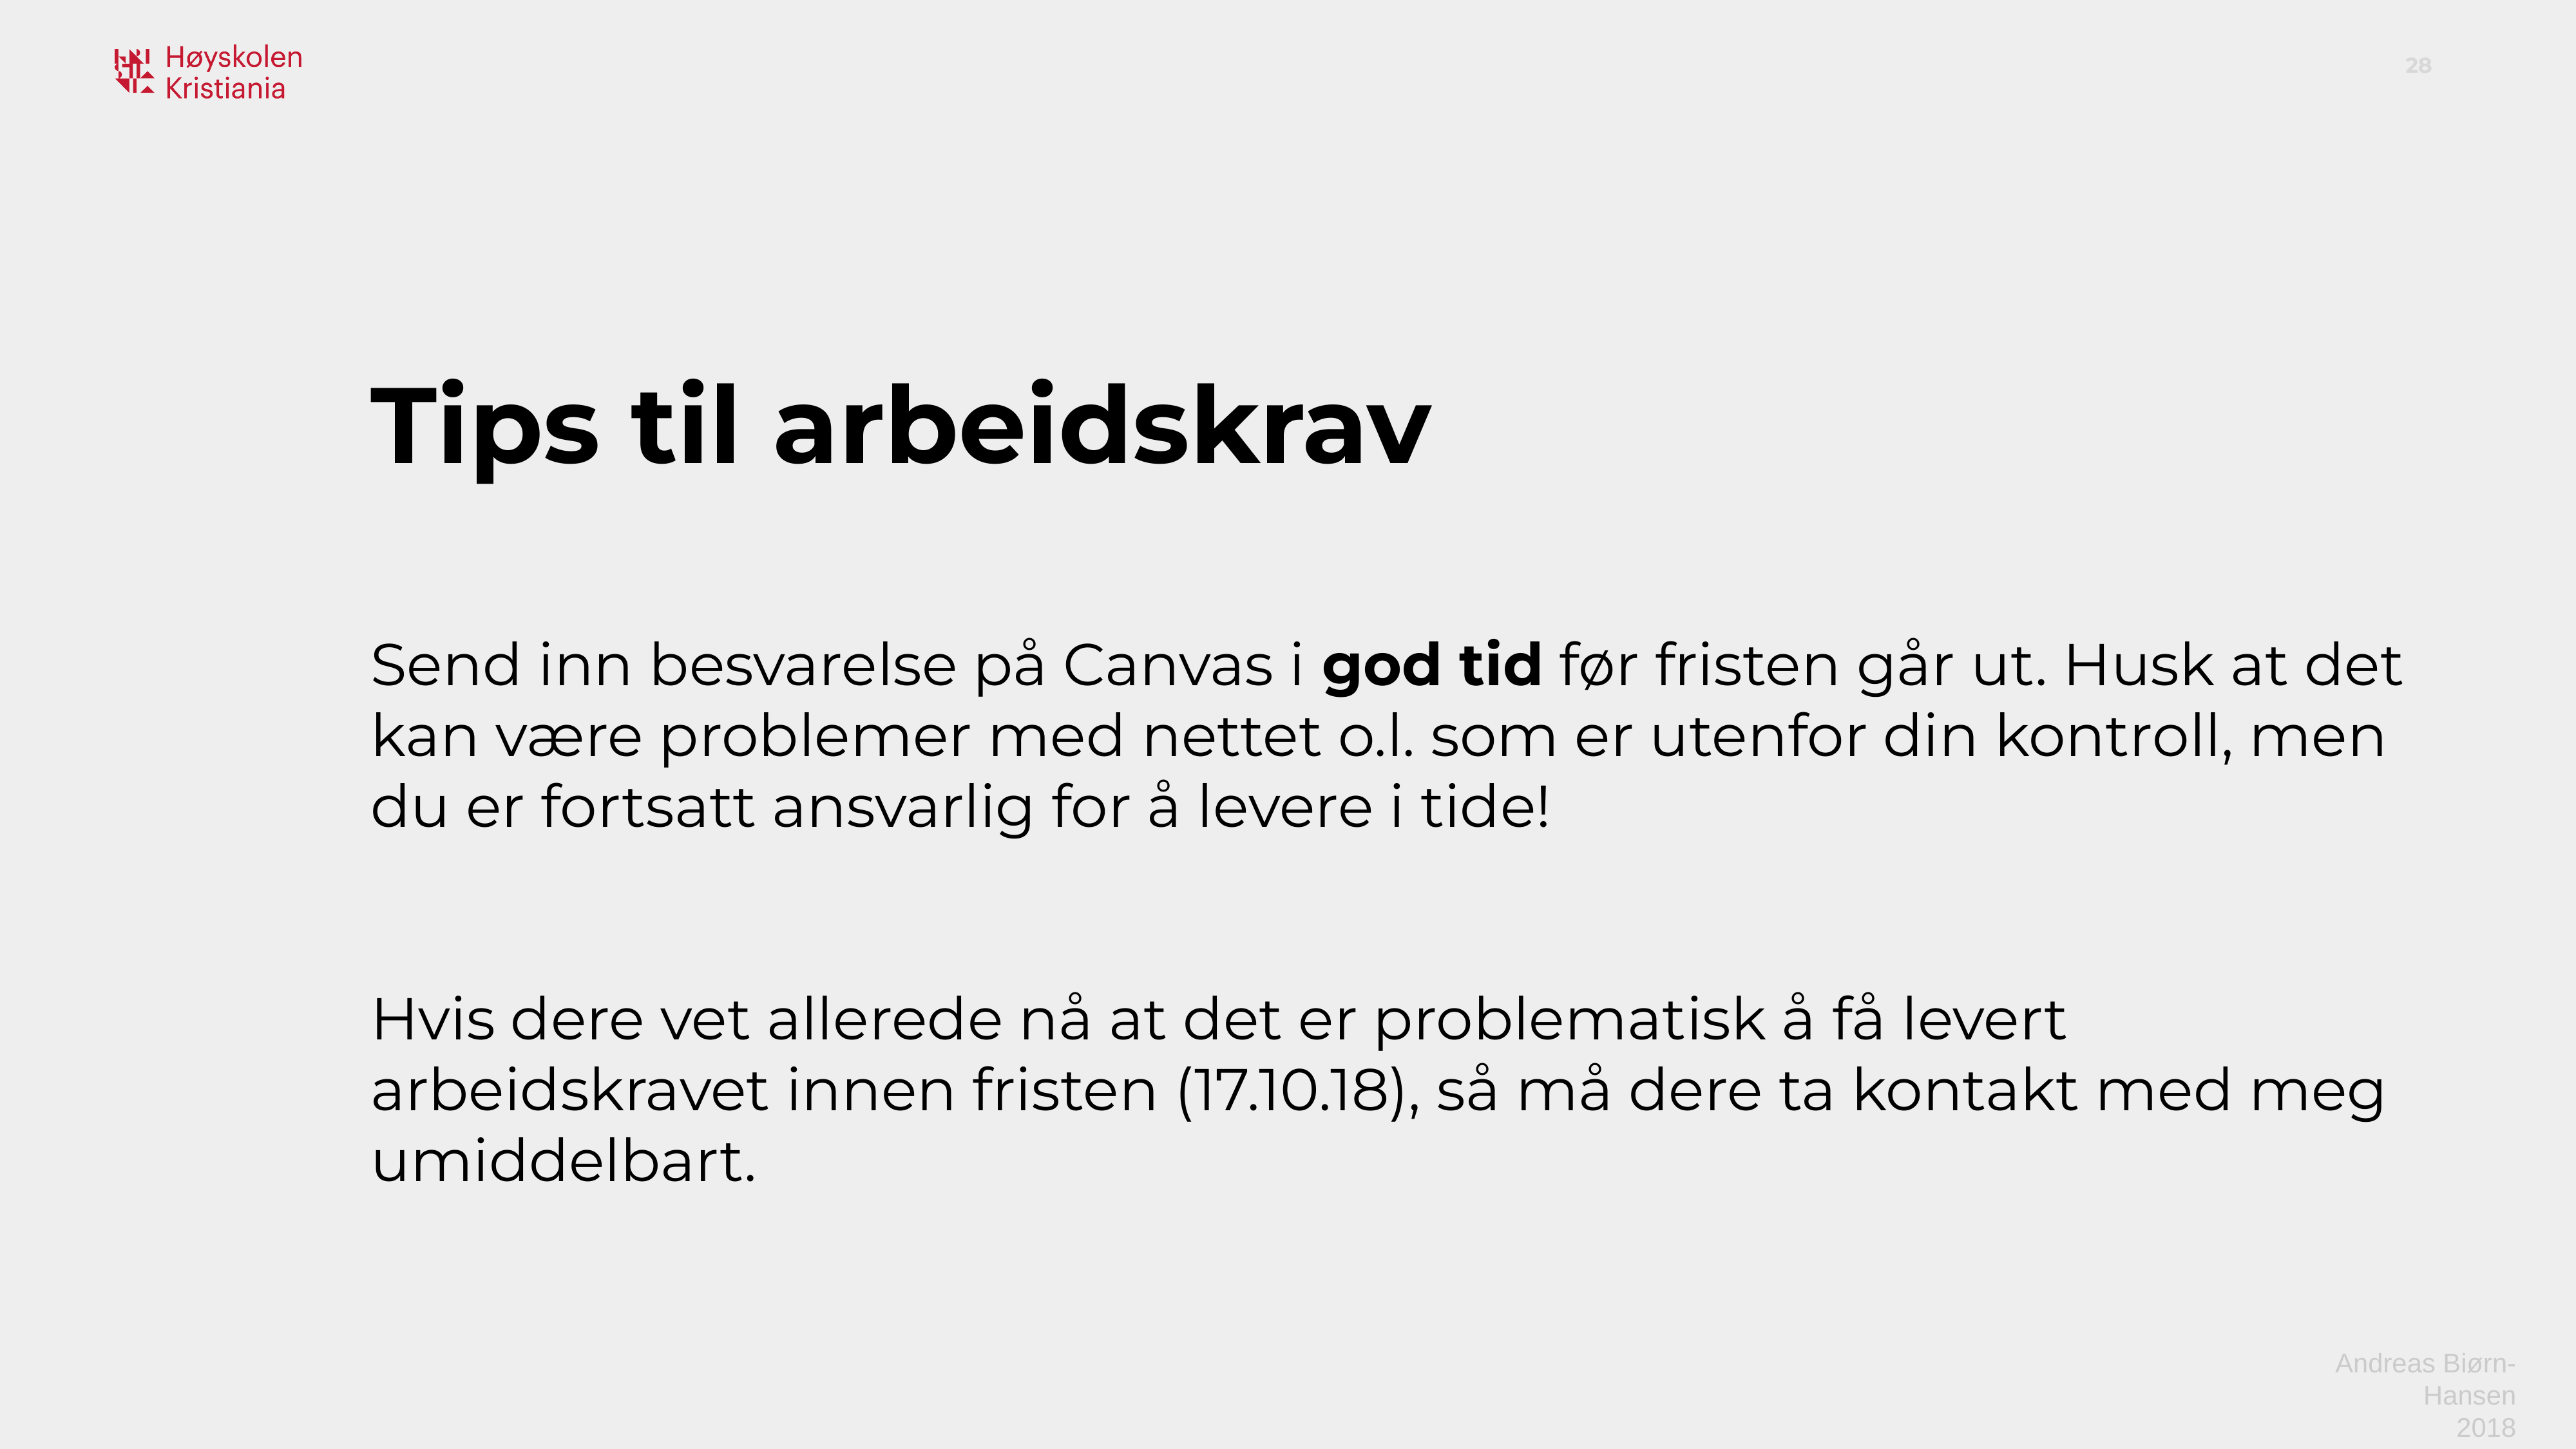

Tips til arbeidskrav

Send inn besvarelse på Canvas i god tid før fristen går ut. Husk at det kan være problemer med nettet o.l. som er utenfor din kontroll, men du er fortsatt ansvarlig for å levere i tide!

Hvis dere vet allerede nå at det er problematisk å få levert arbeidskravet innen fristen (17.10.18), så må dere ta kontakt med meg umiddelbart.